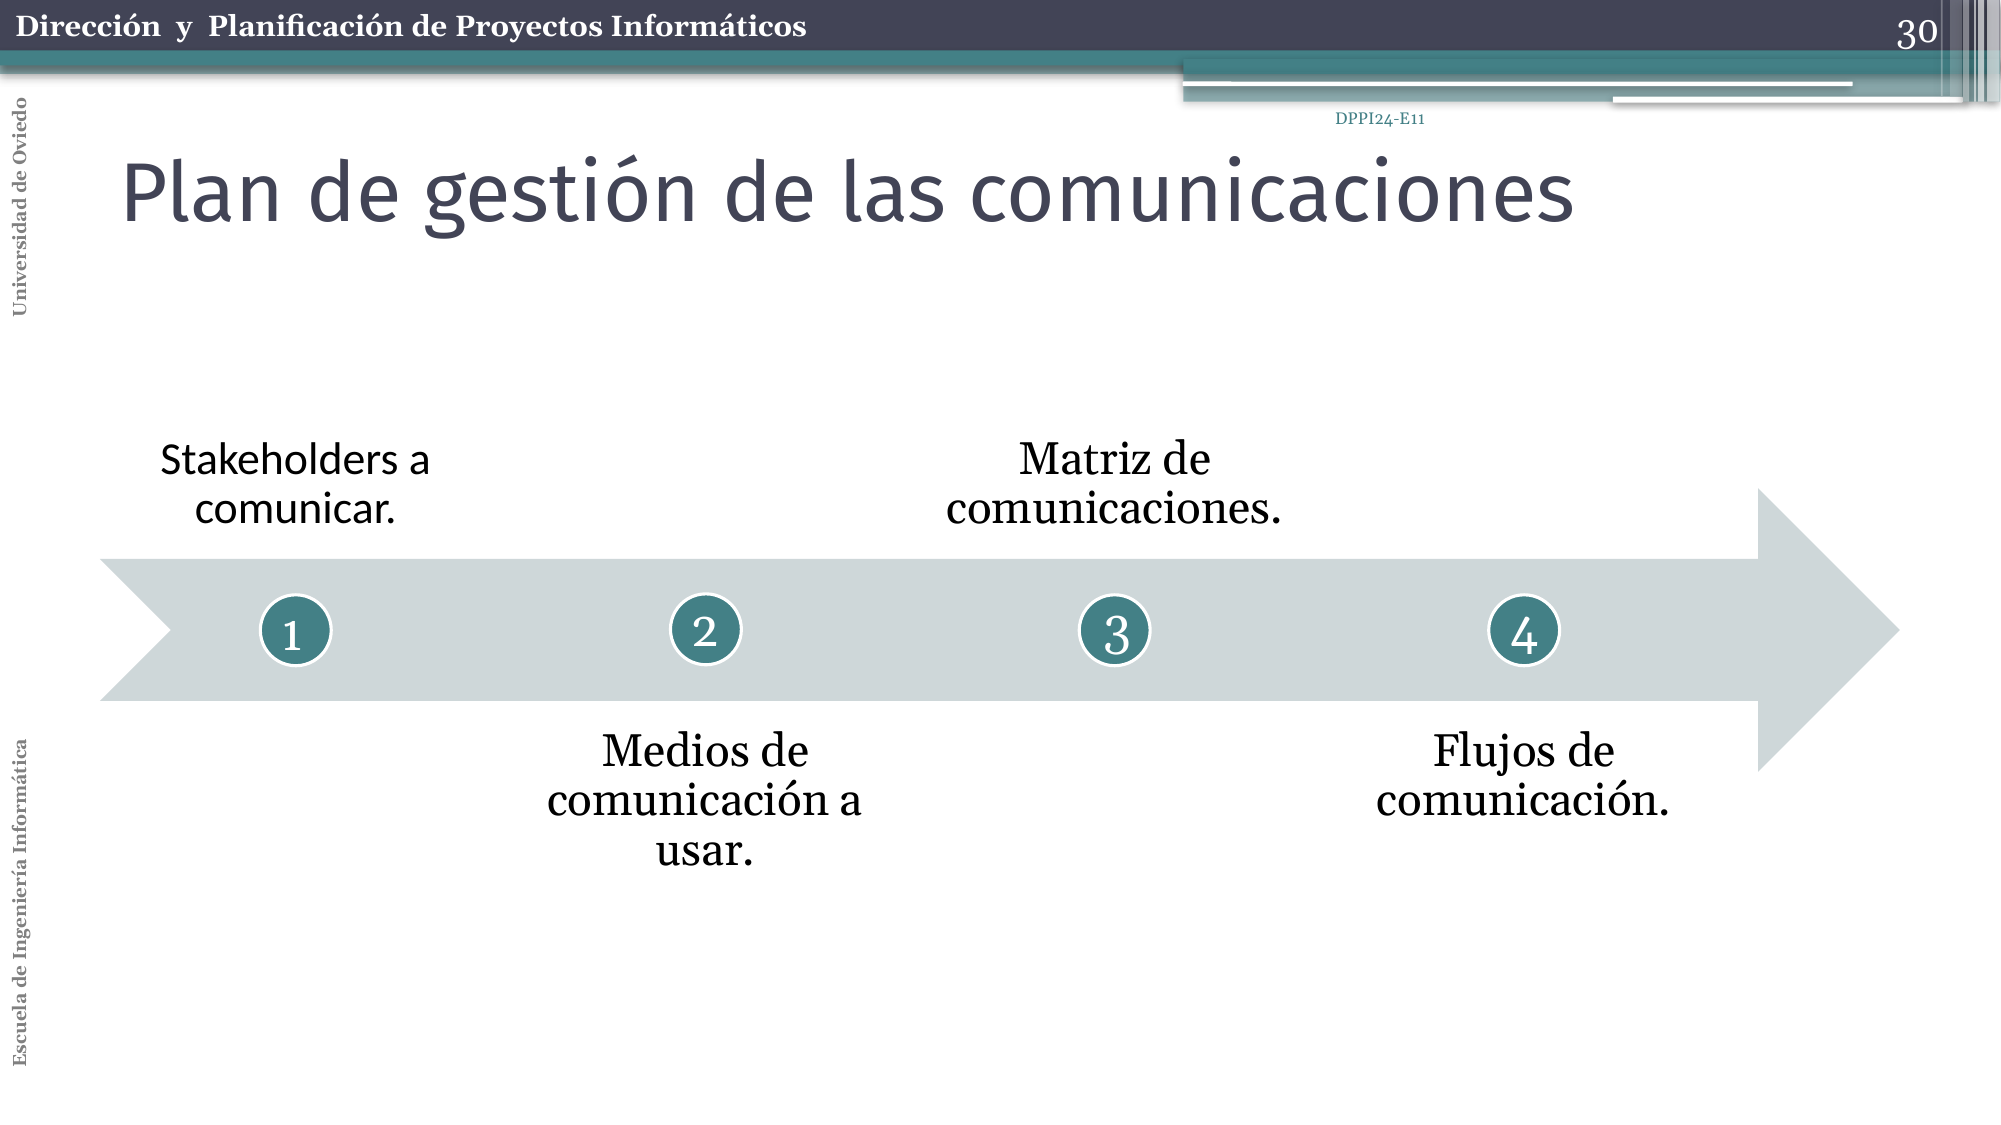

30
DPPI24-E11
Plan de gestión de las comunicaciones
Stakeholders a comunicar.
Medios de comunicación a usar.
Matriz de comunicaciones.
Flujos de comunicación.
3
4
2
1